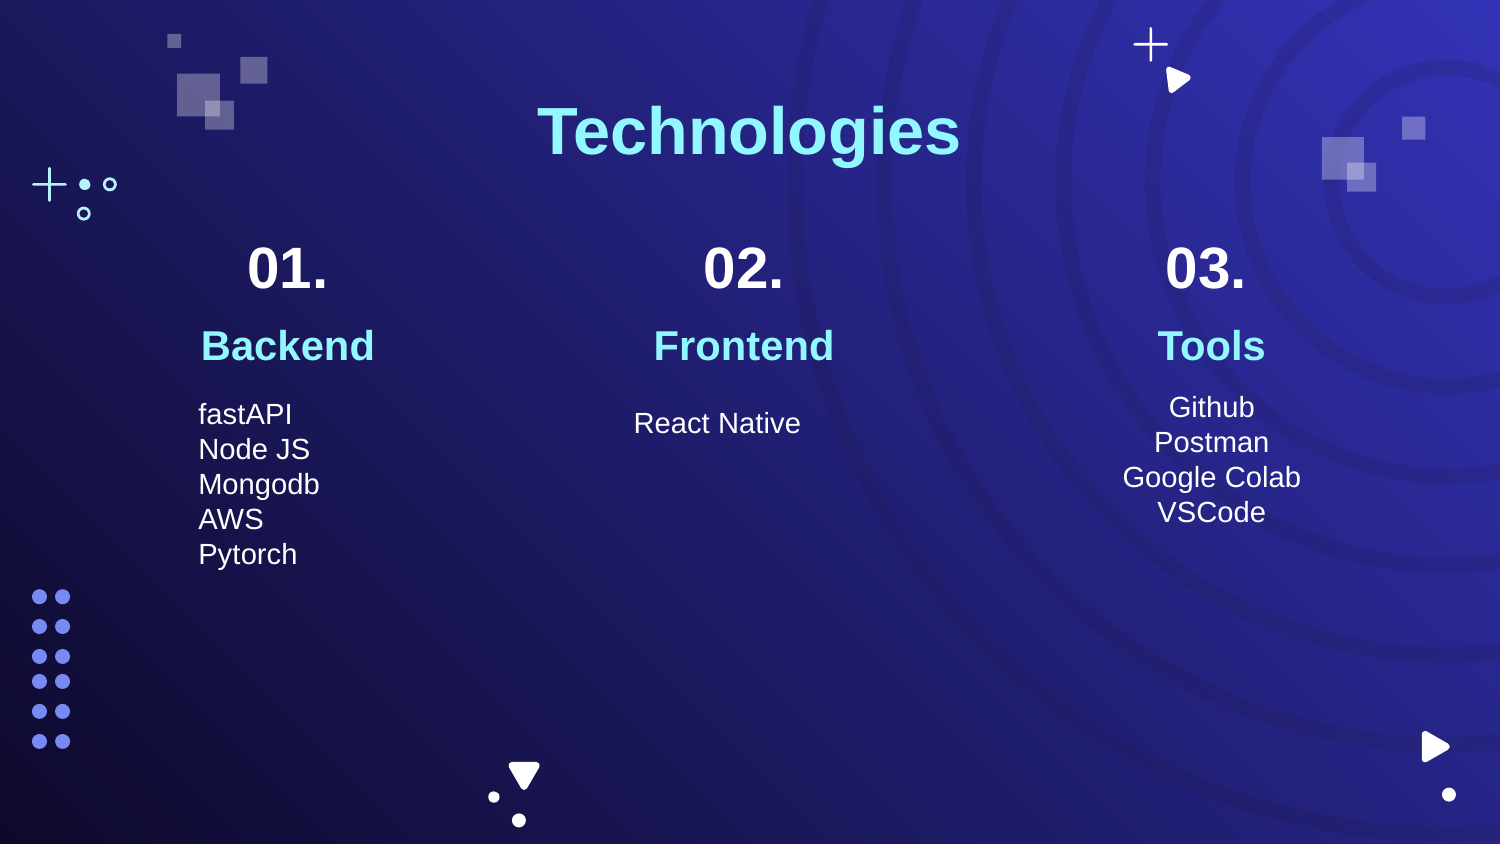

Technologies
01.
02.
03.
# Backend
Frontend
Tools
fastAPI
Node JS
Mongodb
AWS
Pytorch
React Native
Github
Postman
Google Colab
VSCode